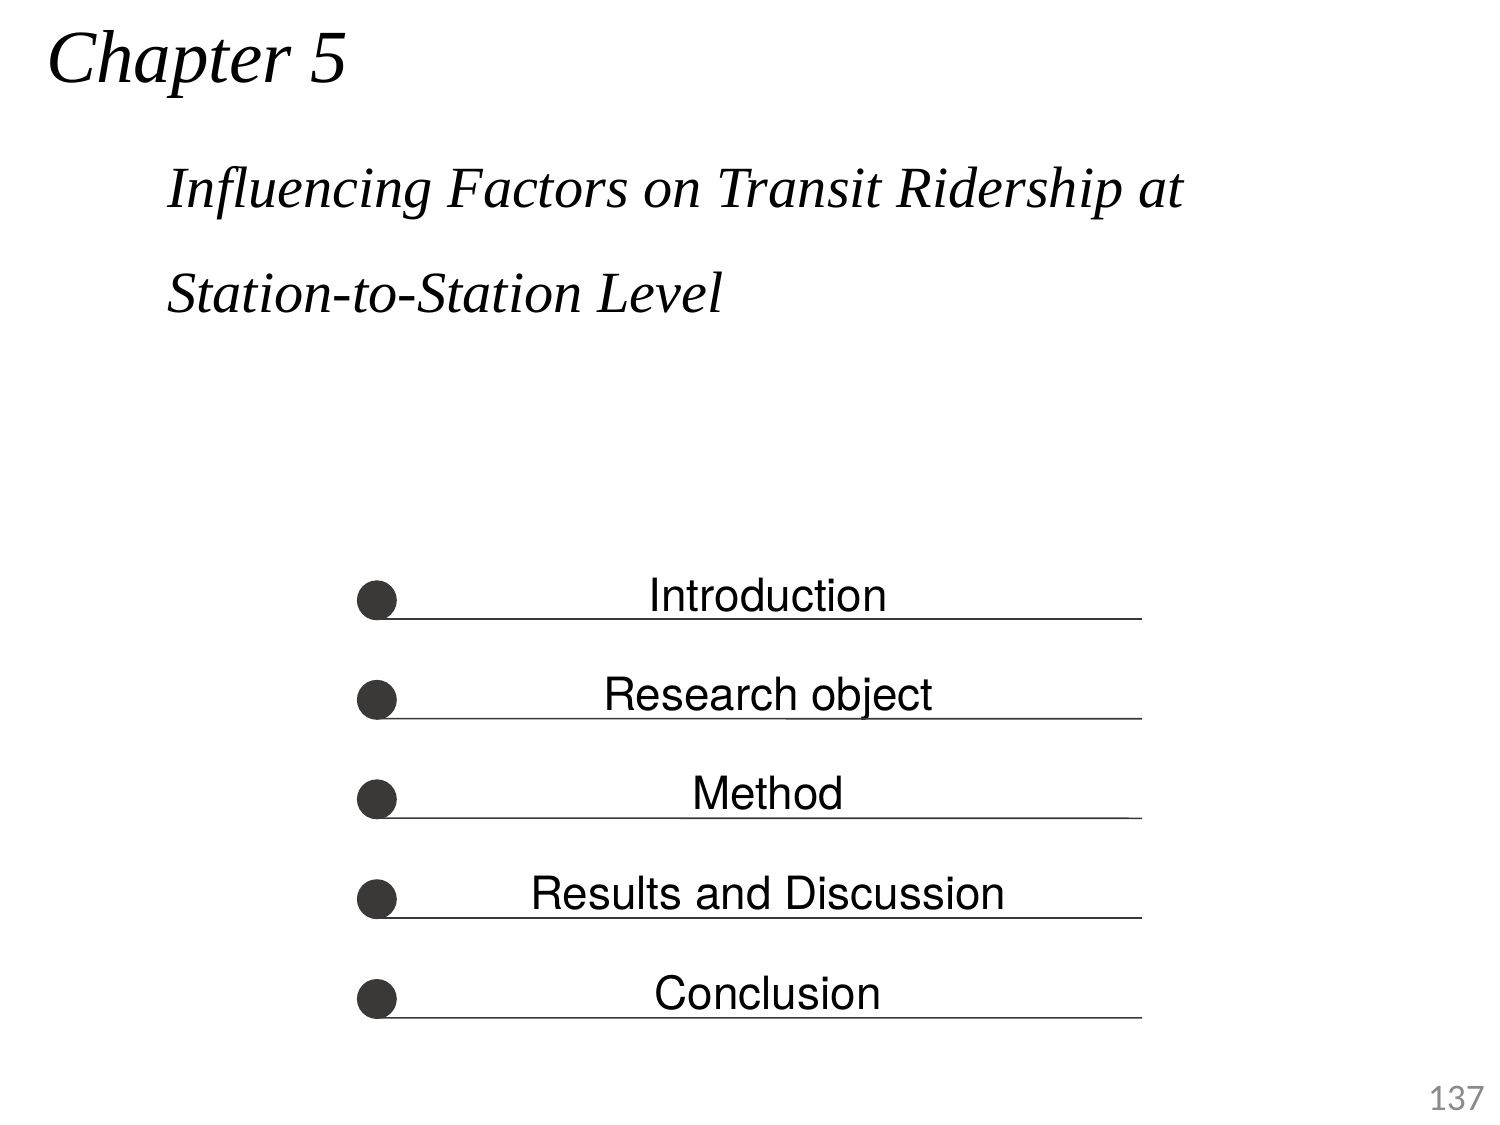

Chapter 5
Influencing Factors on Transit Ridership at Station-to-Station Level
Introduction

Research object

Method

Results and Discussion

Conclusion

137